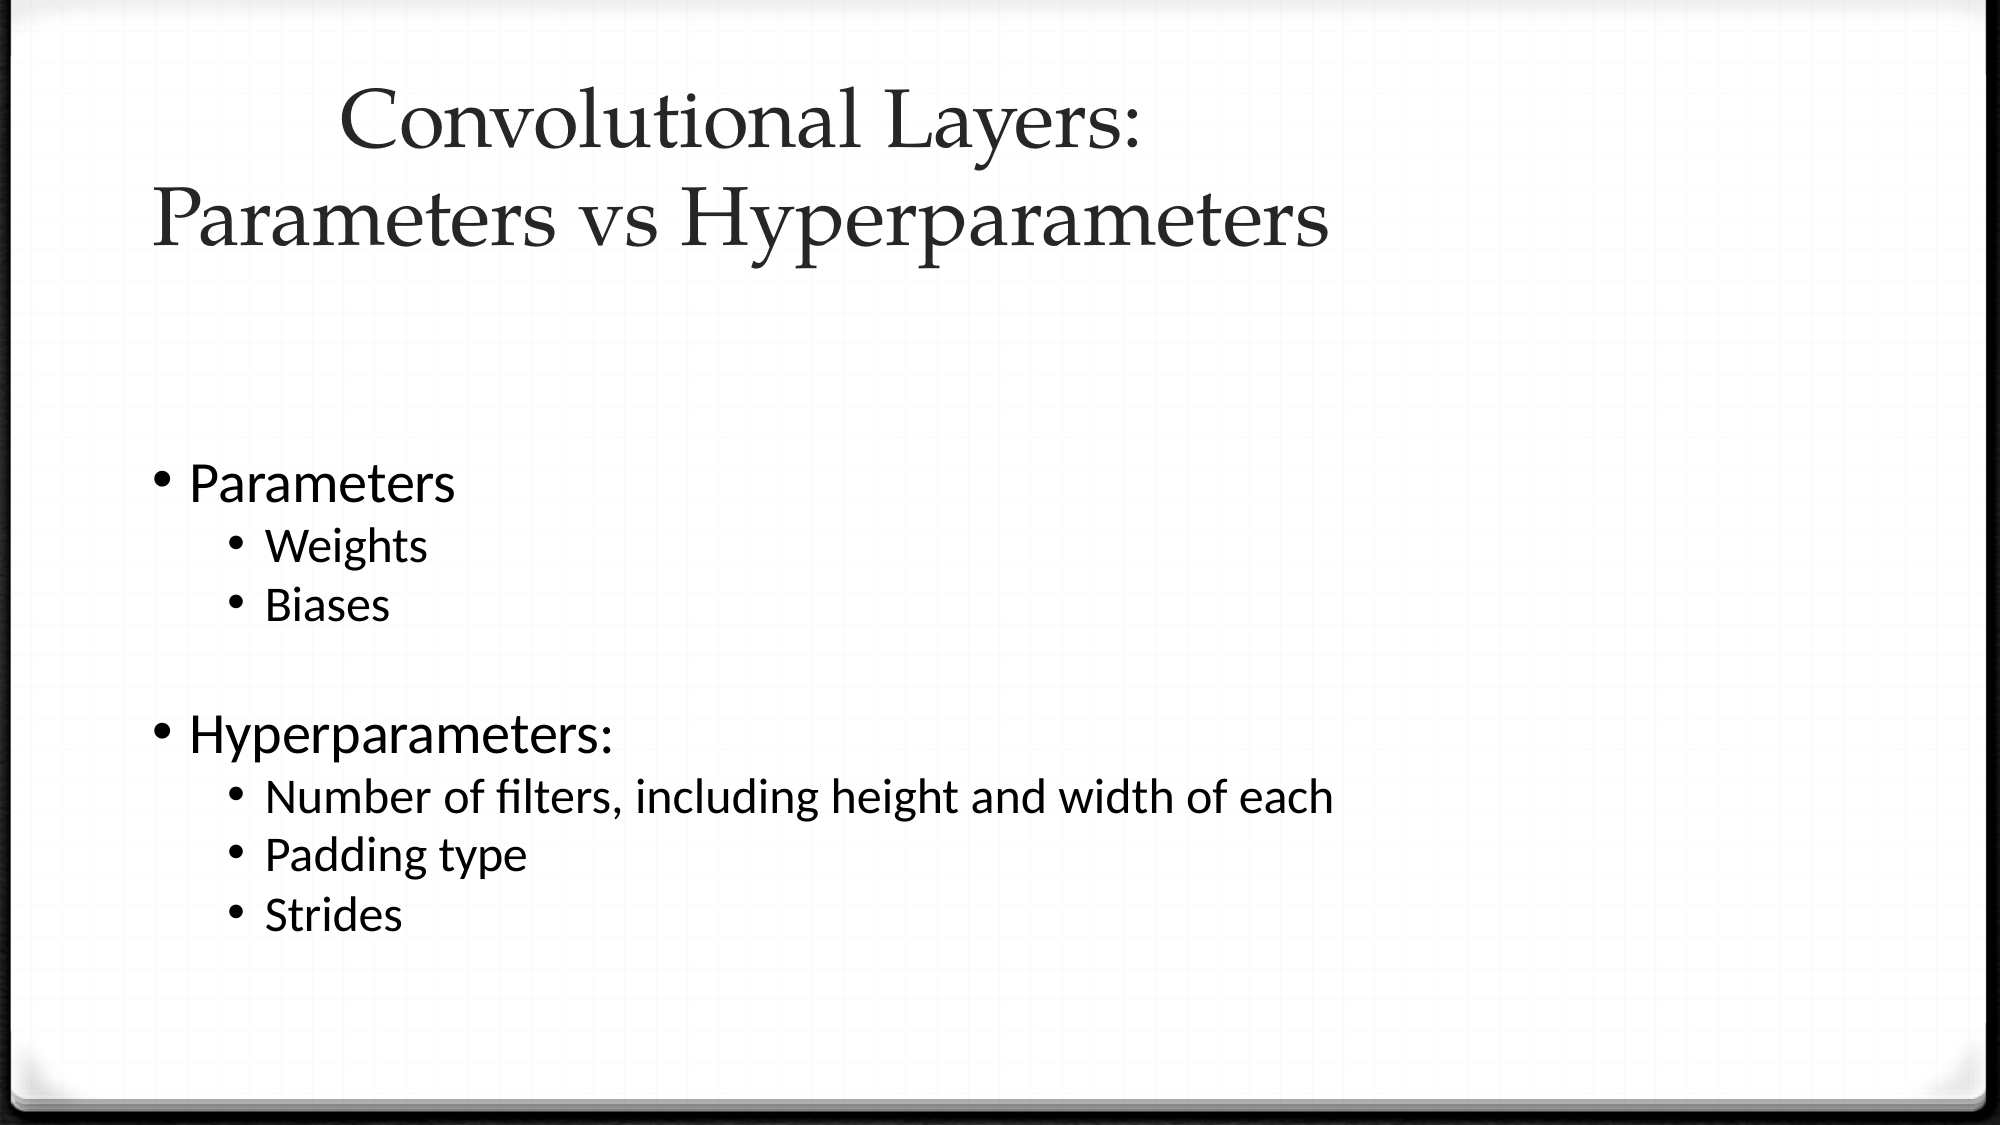

# Convolutional Layers: Parameters vs Hyperparameters
Parameters
Weights
Biases

Hyperparameters:
Number of filters, including height and width of each
Padding type
Strides